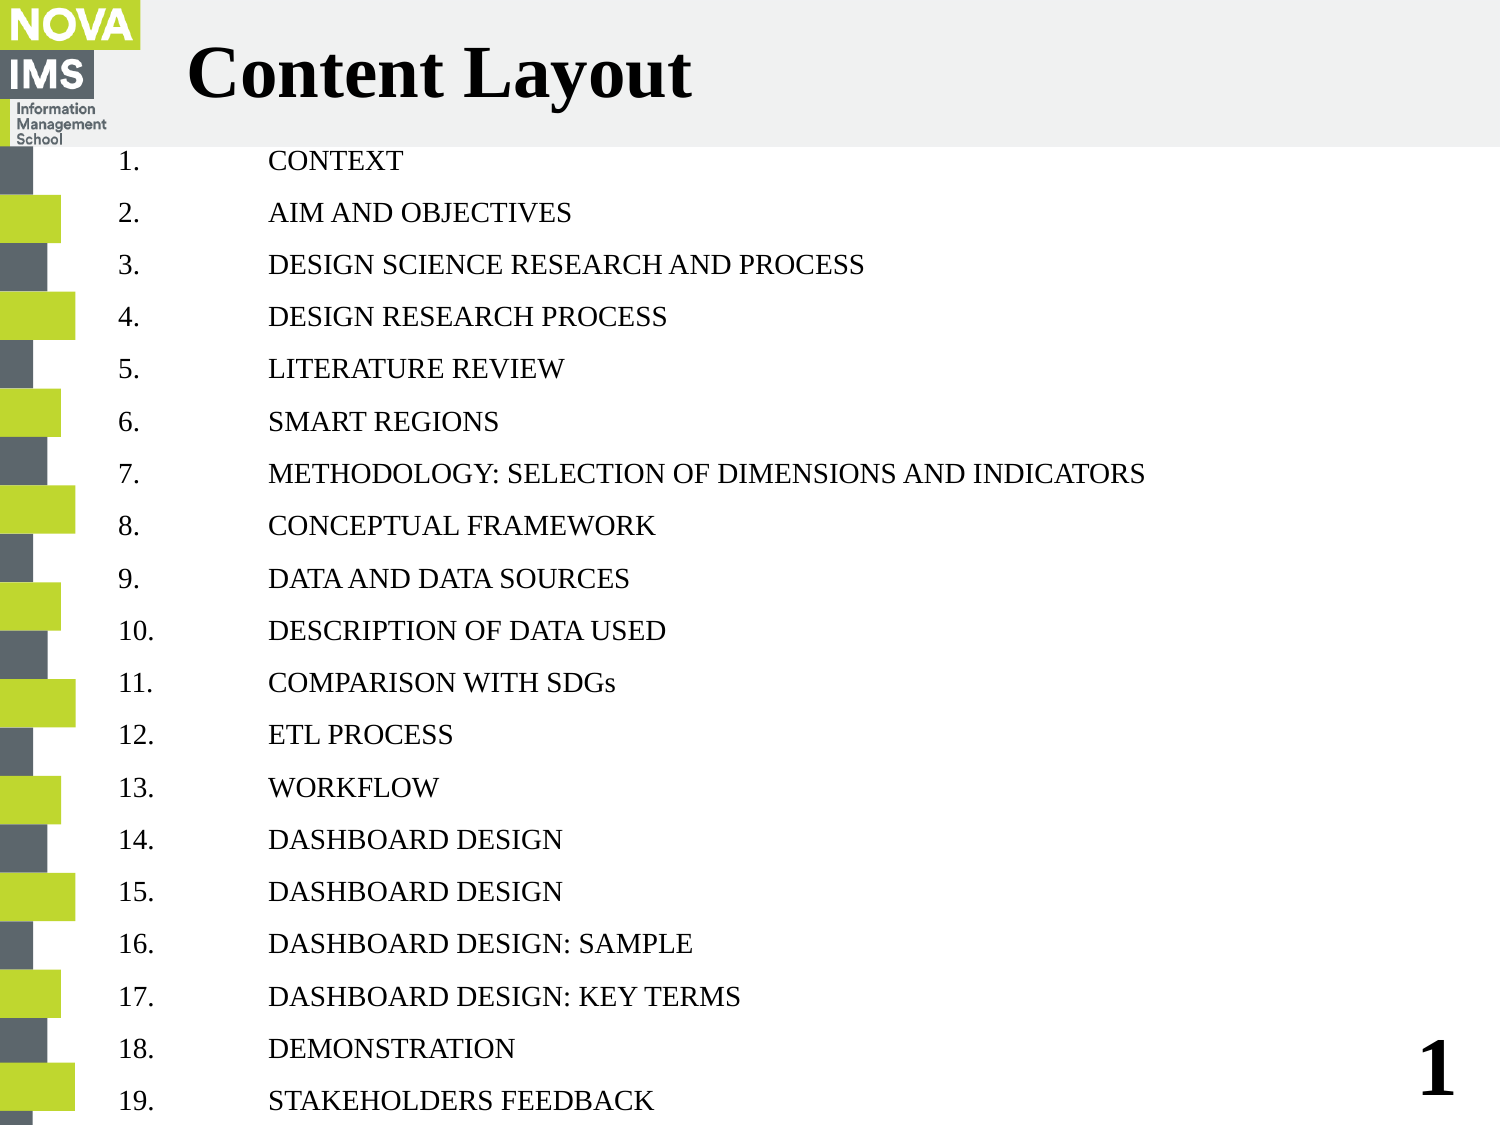

# Content Layout
1.	CONTEXT
2.	AIM AND OBJECTIVES
3.	DESIGN SCIENCE RESEARCH AND PROCESS
4.	DESIGN RESEARCH PROCESS
5.	LITERATURE REVIEW
6.	SMART REGIONS
7.	METHODOLOGY: SELECTION OF DIMENSIONS AND INDICATORS
8.	CONCEPTUAL FRAMEWORK
9.	DATA AND DATA SOURCES
10.	DESCRIPTION OF DATA USED
11.	COMPARISON WITH SDGs
12.	ETL PROCESS
13.	WORKFLOW
14.	DASHBOARD DESIGN
15.	DASHBOARD DESIGN
16.	DASHBOARD DESIGN: SAMPLE
17.	DASHBOARD DESIGN: KEY TERMS
18.	DEMONSTRATION
19.	STAKEHOLDERS FEEDBACK
1